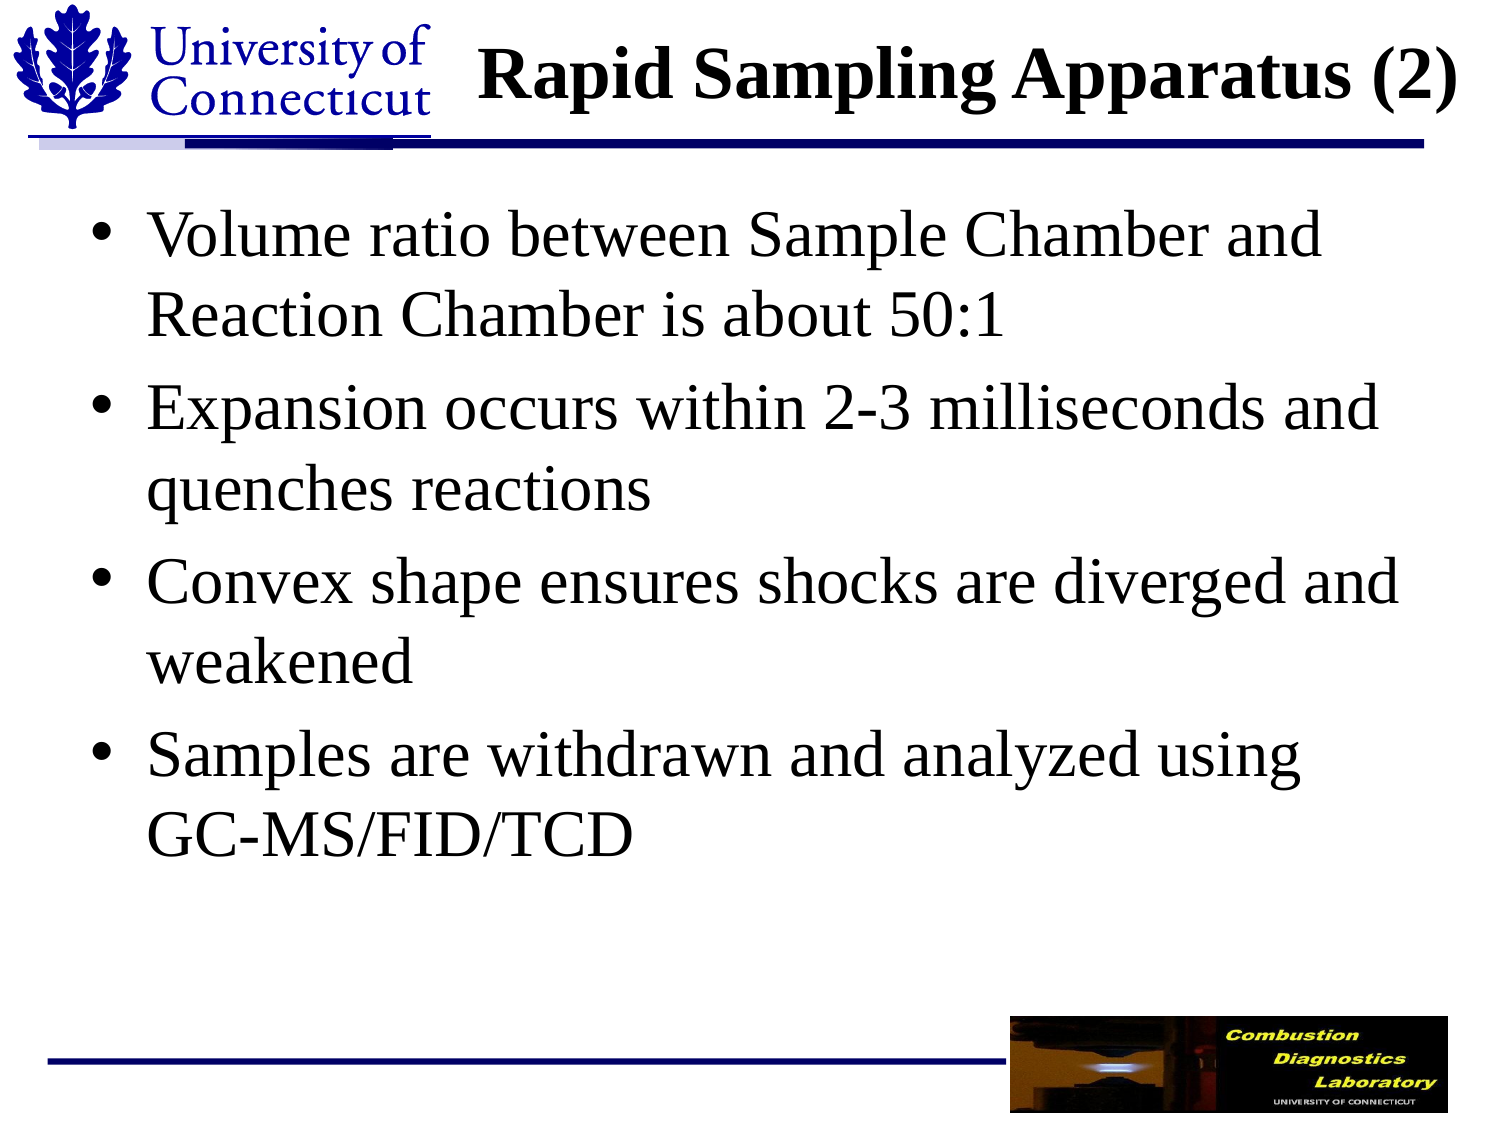

# Rapid Sampling Apparatus (2)
Volume ratio between Sample Chamber and Reaction Chamber is about 50:1
Expansion occurs within 2-3 milliseconds and quenches reactions
Convex shape ensures shocks are diverged and weakened
Samples are withdrawn and analyzed using GC-MS/FID/TCD